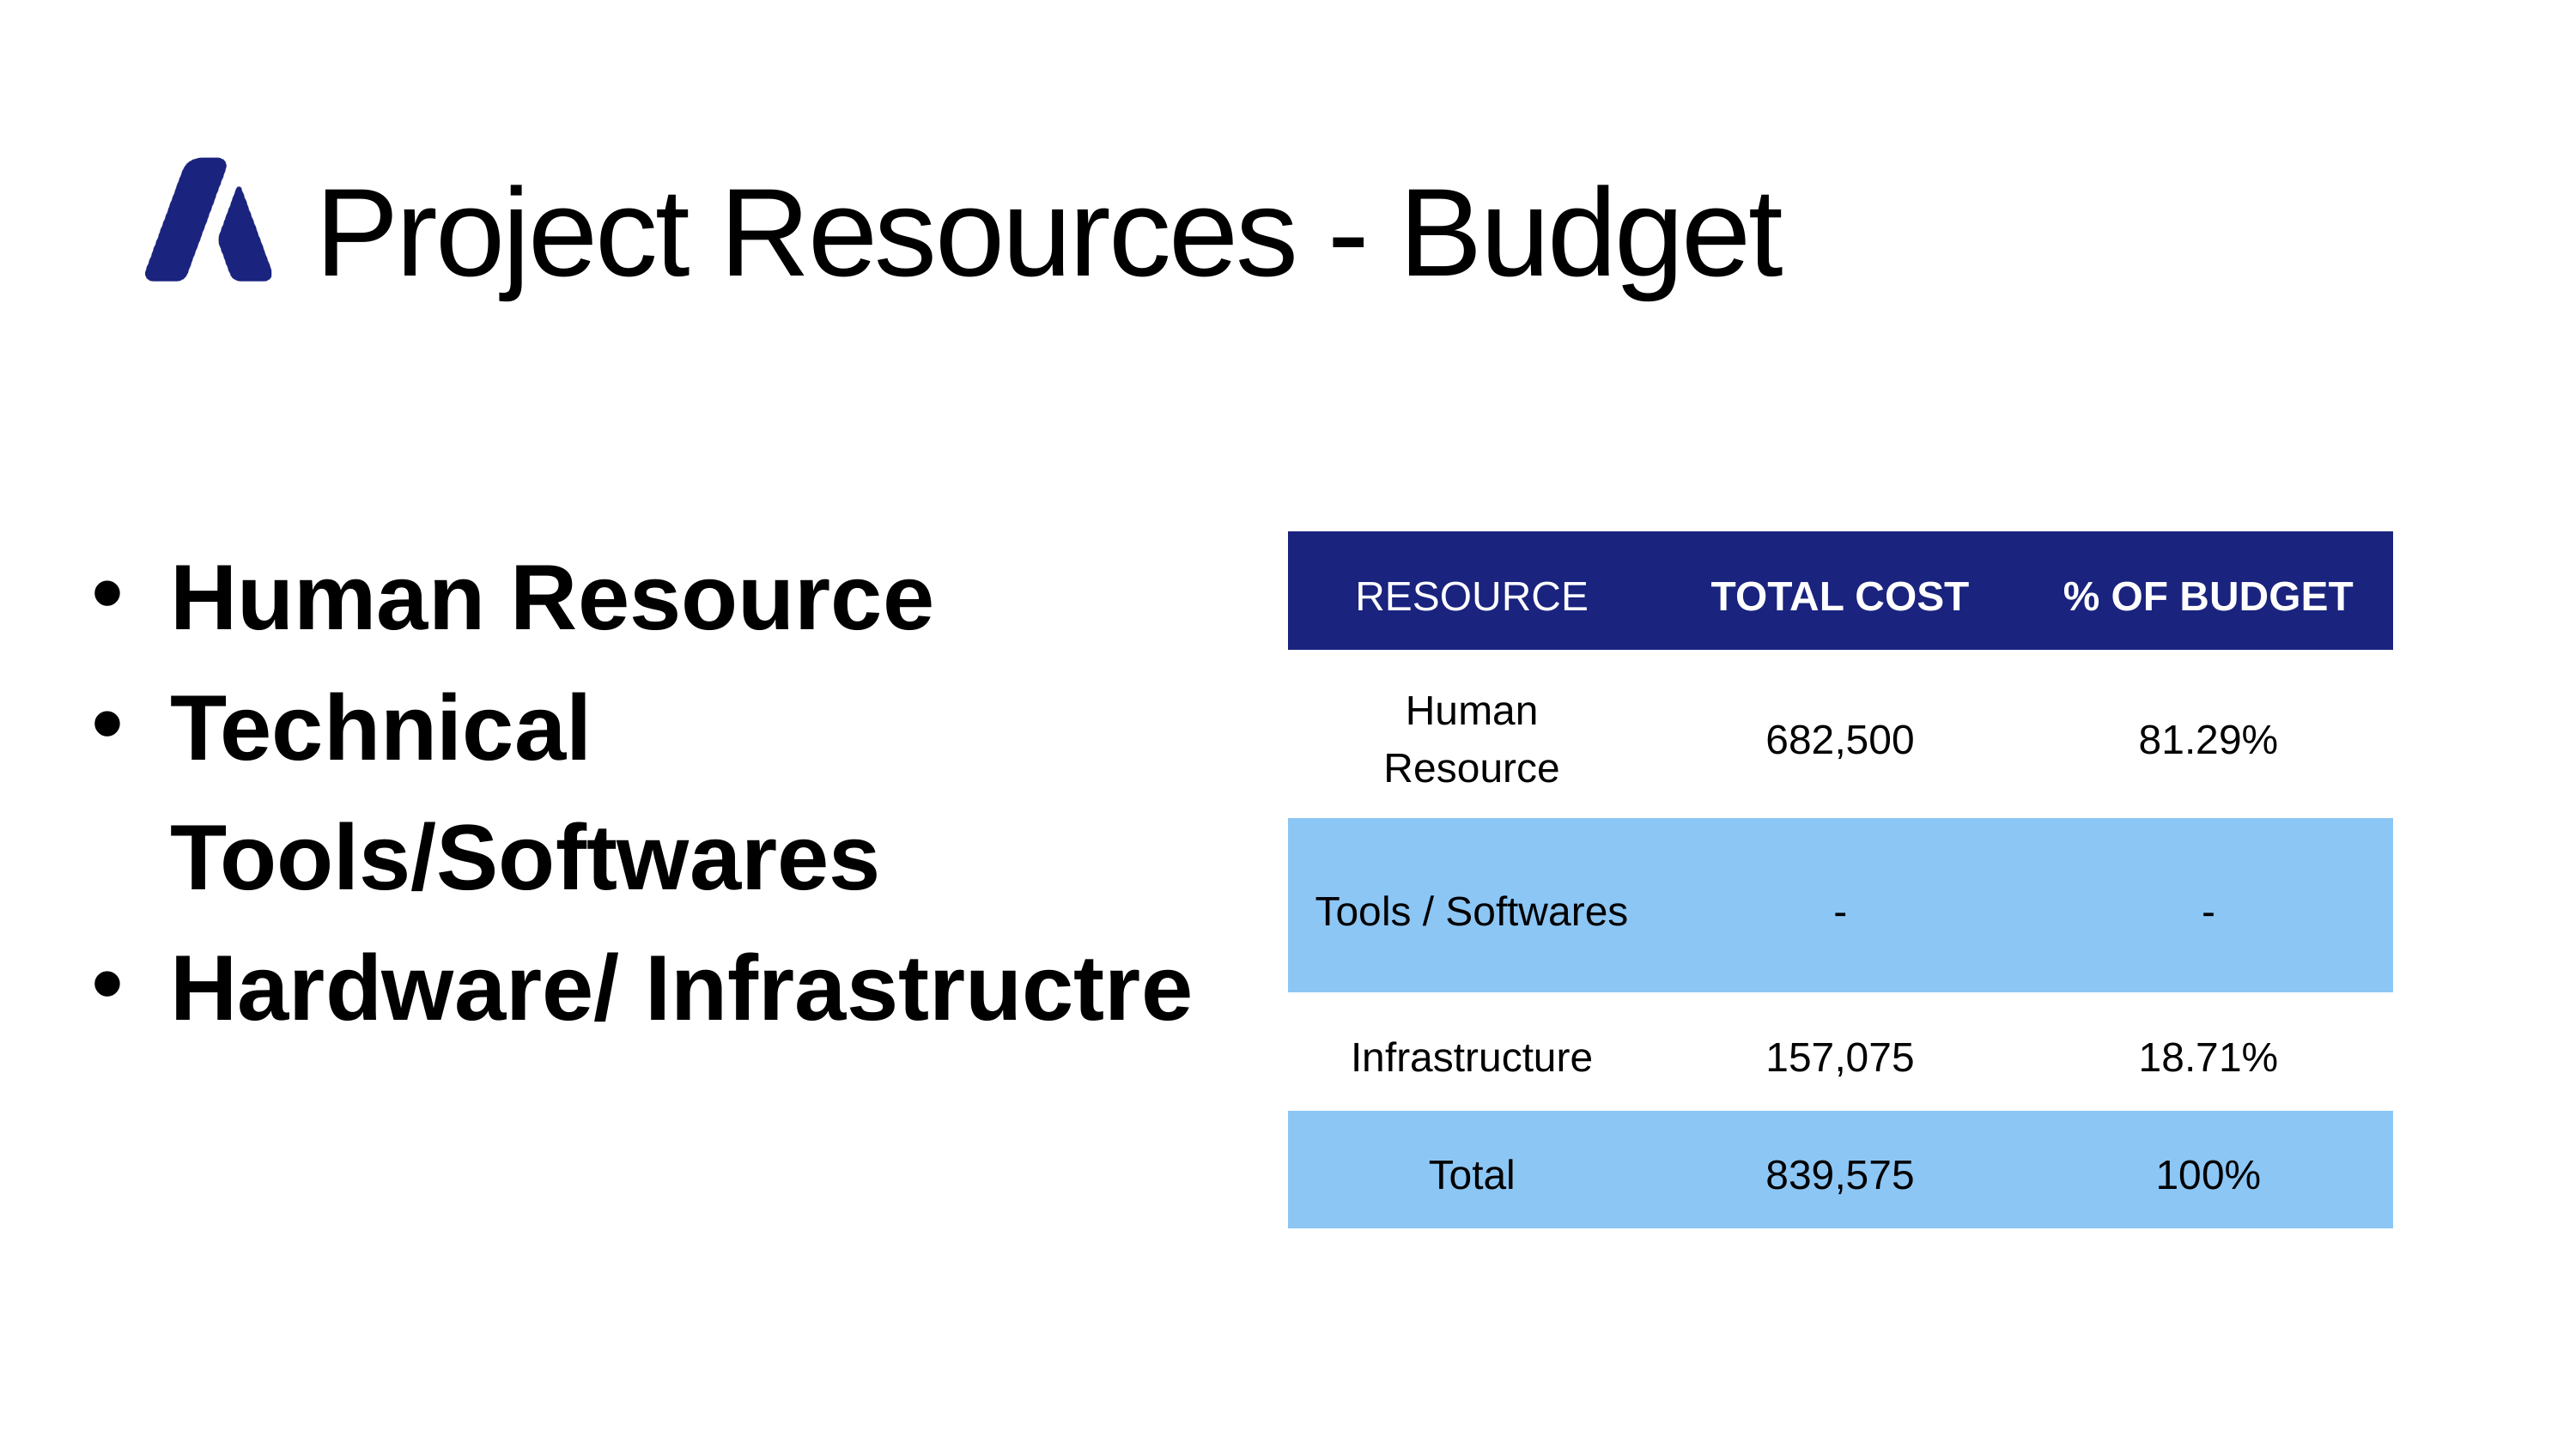

Project Resources - Budget

Human Resource
Technical Tools/Softwares
Hardware/ Infrastructre
| RESOURCE | TOTAL COST | % OF BUDGET |
| --- | --- | --- |
| Human Resource | 682,500 | 81.29% |
| Tools / Softwares | - | - |
| Infrastructure | 157,075 | 18.71% |
| Total | 839,575 | 100% |